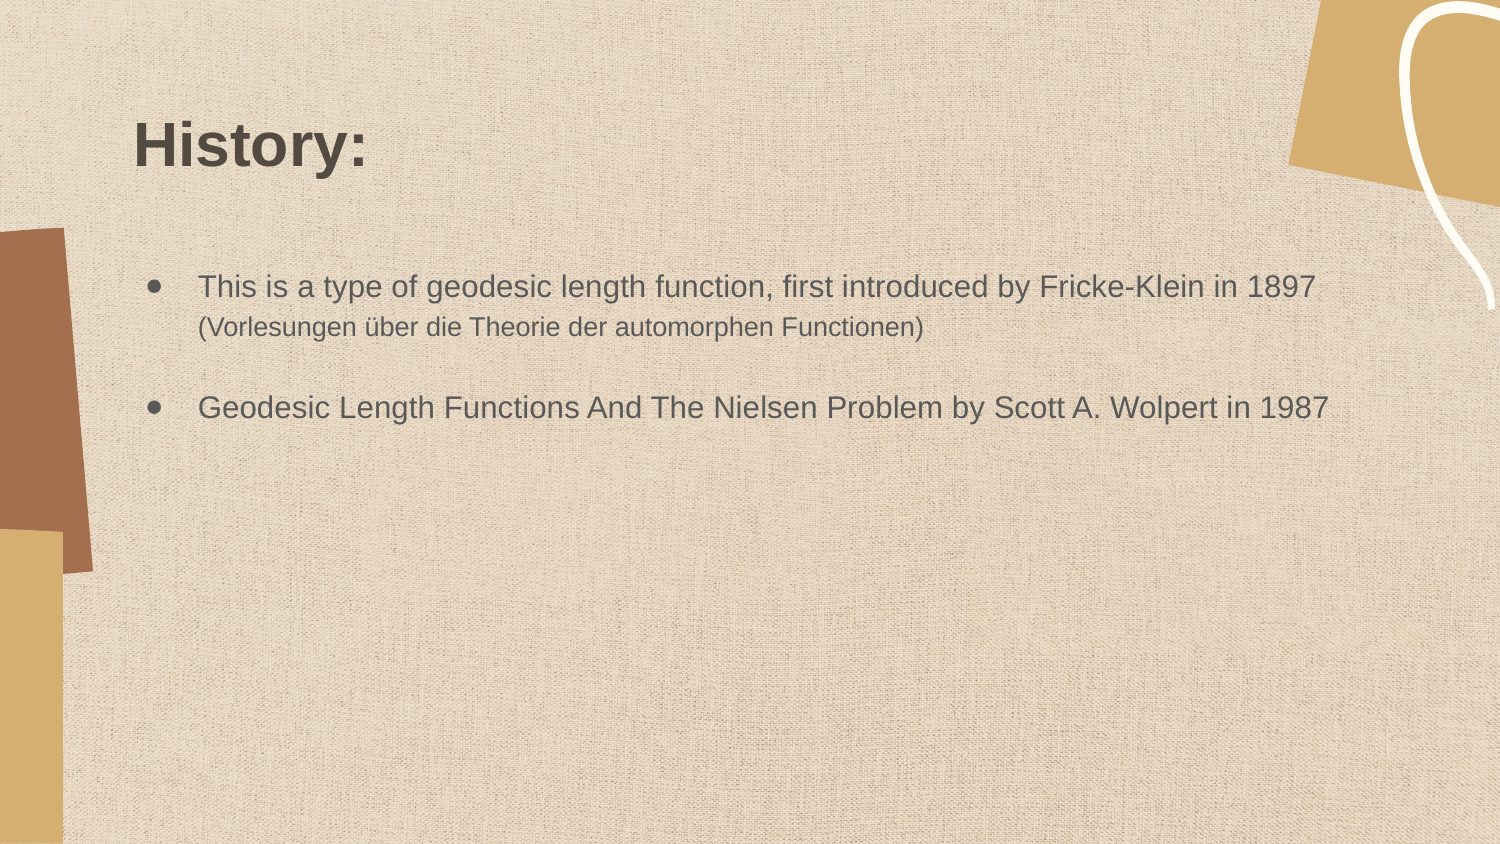

History:

This is a type of geodesic length function, first introduced by Fricke-Klein in 1897
(Vorlesungen über die Theorie der automorphen Functionen)

Geodesic Length Functions And The Nielsen Problem by Scott A. Wolpert in 1987